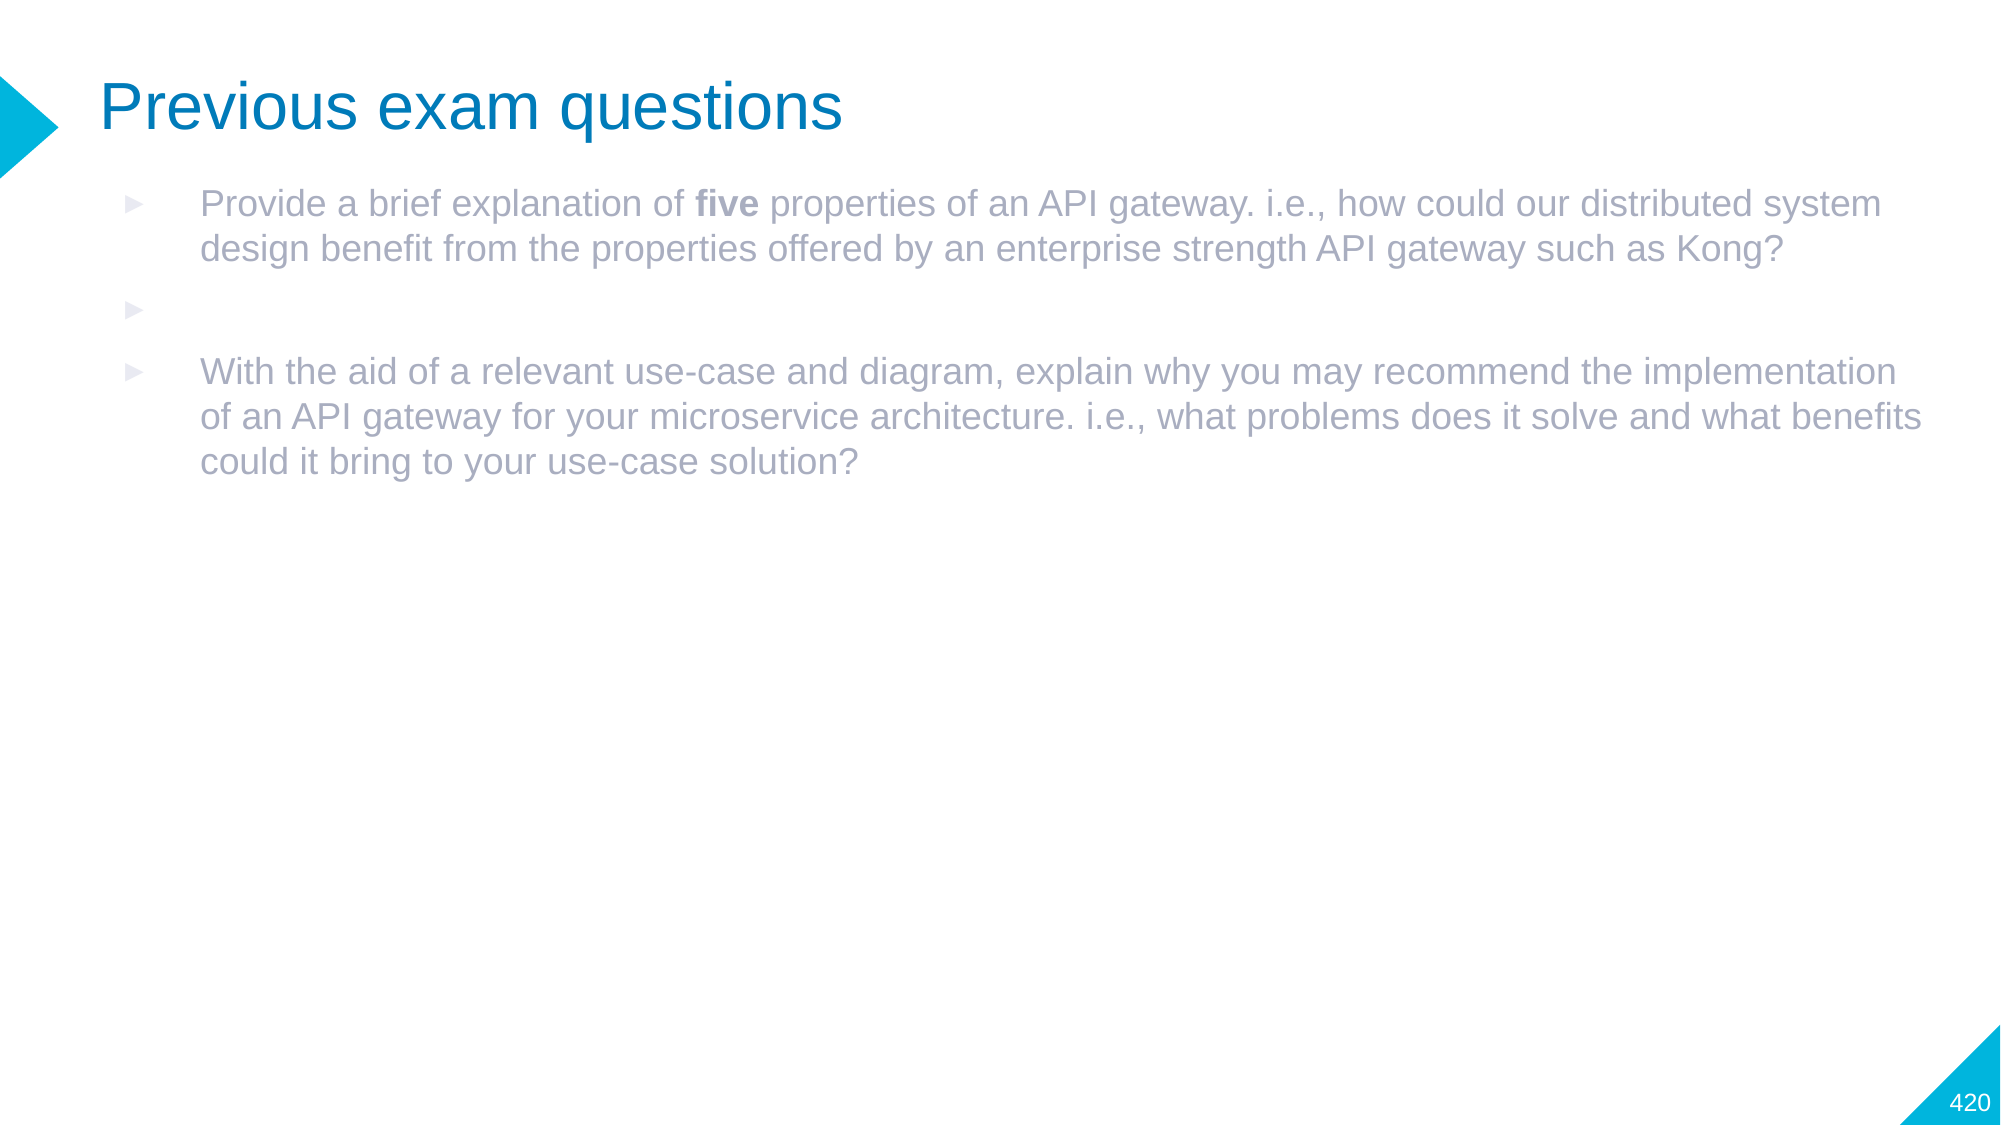

# Previous exam questions
Provide a brief explanation of five properties of an API gateway. i.e., how could our distributed system design benefit from the properties offered by an enterprise strength API gateway such as Kong?

With the aid of a relevant use-case and diagram, explain why you may recommend the implementation of an API gateway for your microservice architecture. i.e., what problems does it solve and what benefits could it bring to your use-case solution?

420